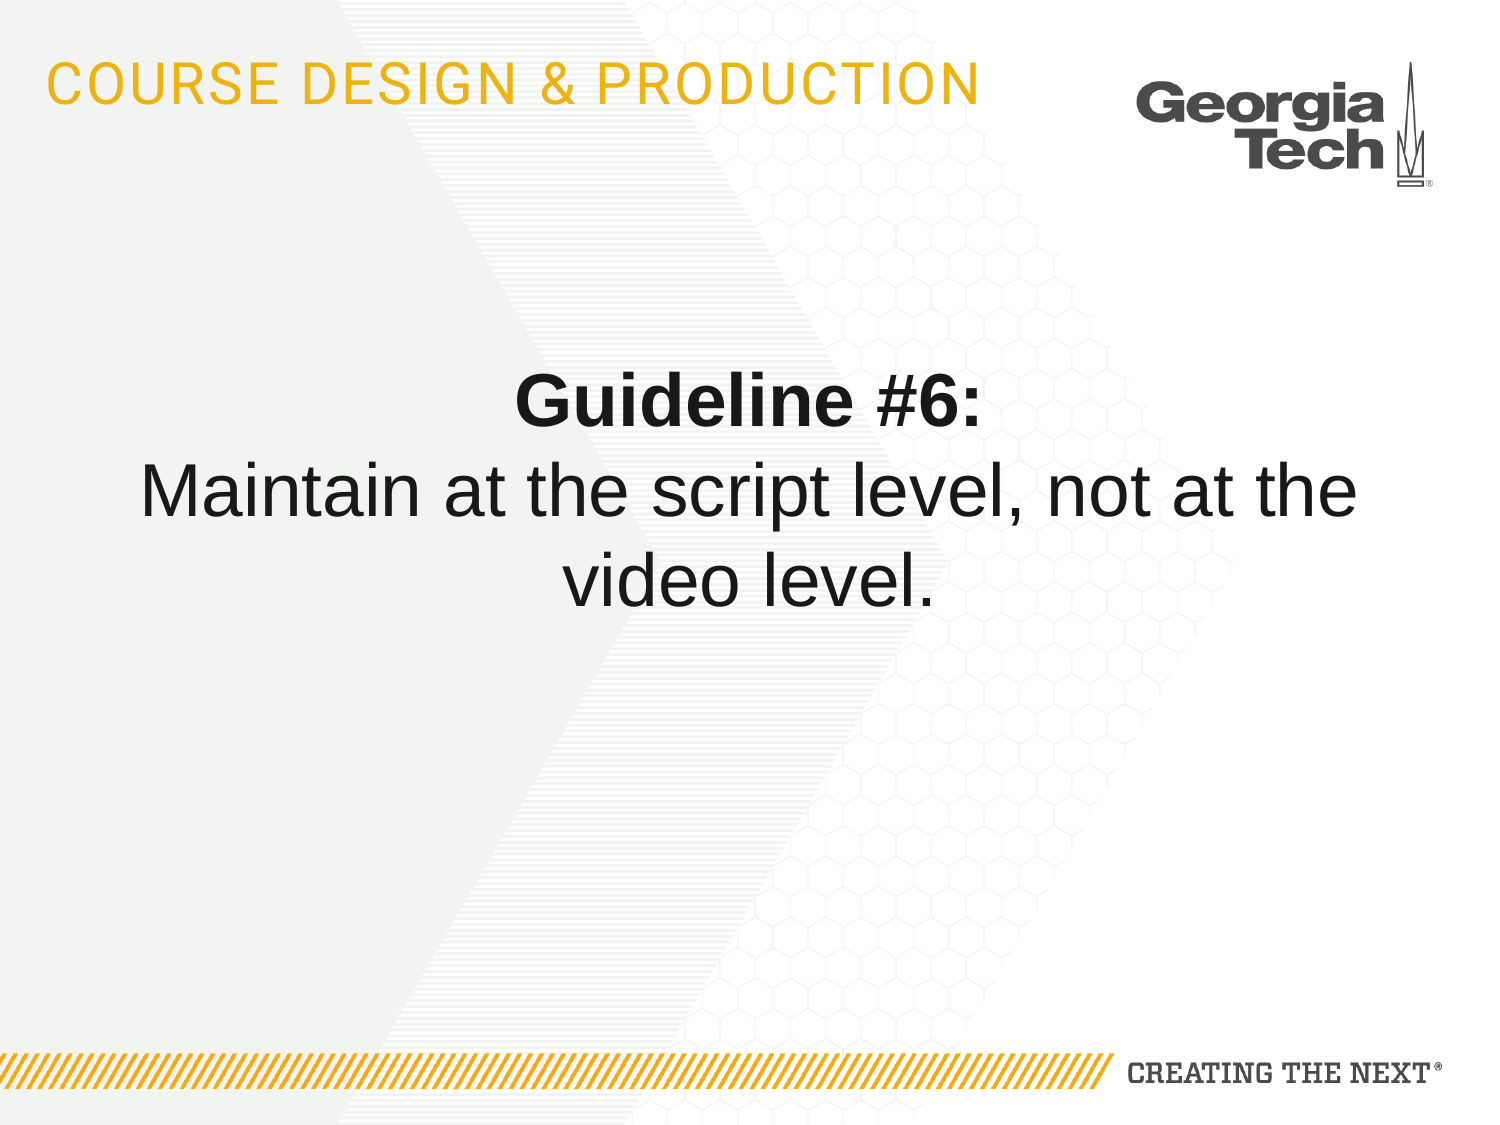

# Course Design & production
Guideline #6:
Maintain at the script level, not at the video level.